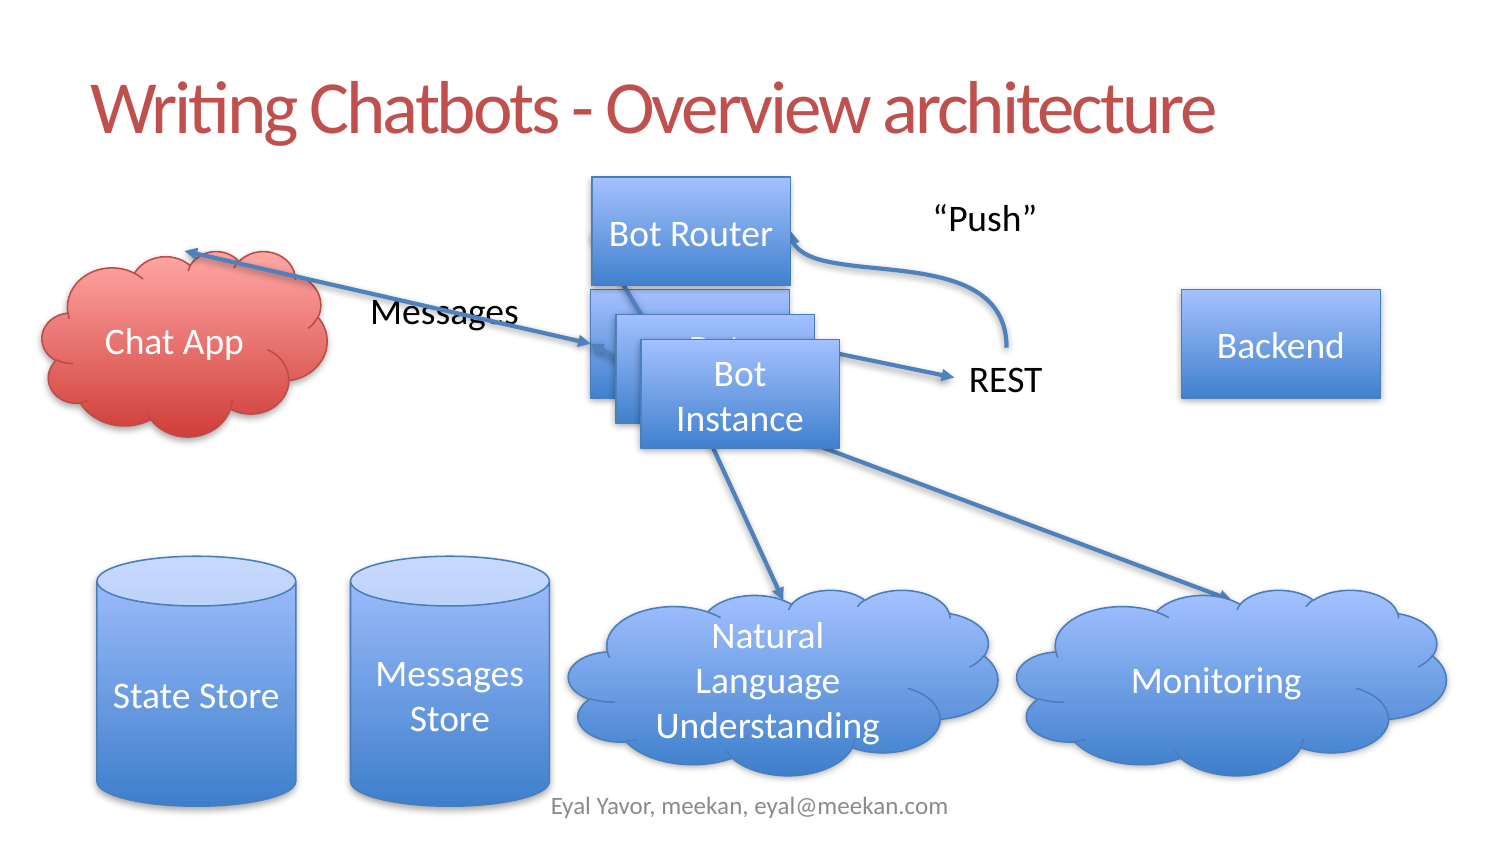

# Writing Chatbots - Overview architecture
Bot Router
“Push”
Chat App
Messages
Your Bot
Backend
Bot Instance
Bot Instance
REST
State Store
Messages
Store
Natural Language Understanding
Monitoring
Eyal Yavor, meekan, eyal@meekan.com